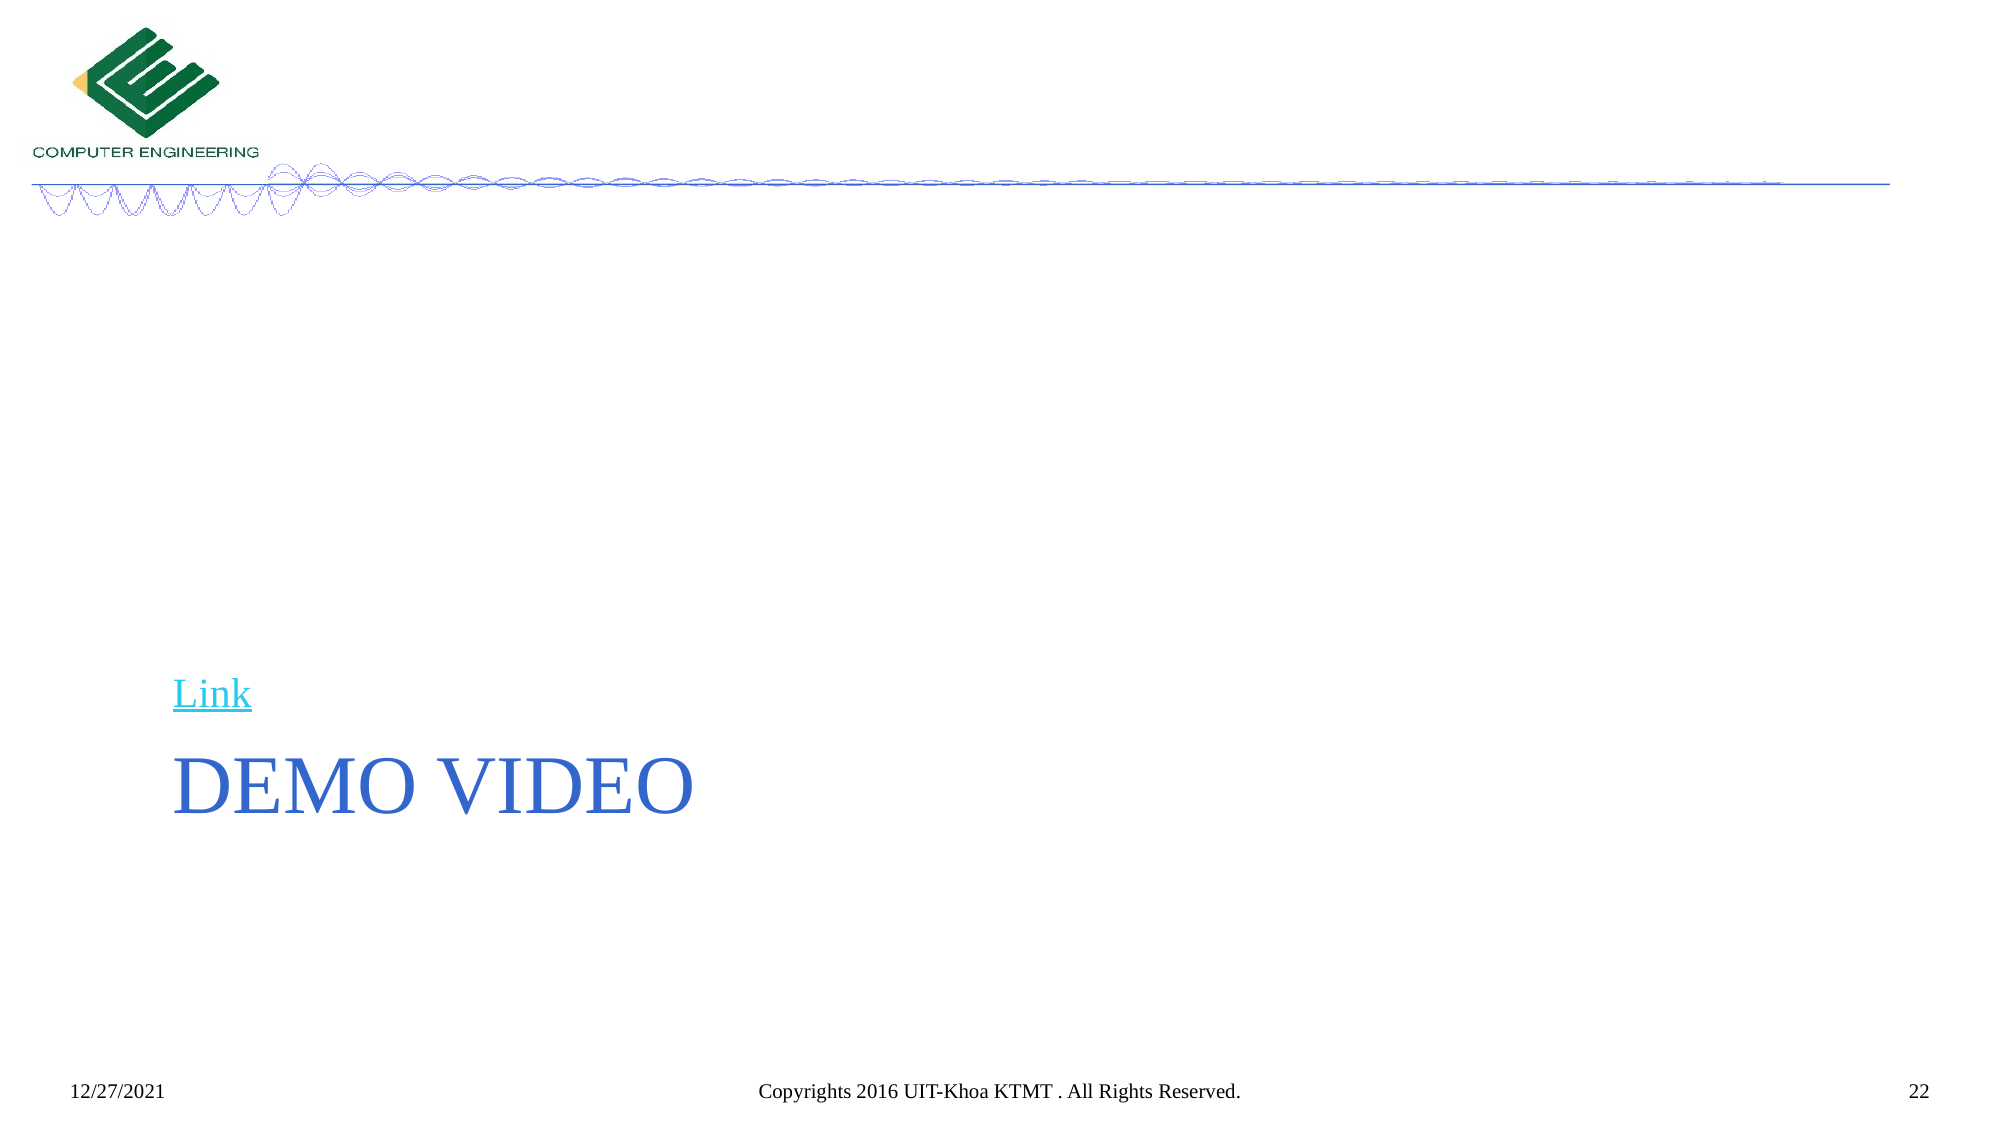

Link
# DEMO VIDEO
Copyrights 2016 UIT-Khoa KTMT . All Rights Reserved.
22
12/27/2021